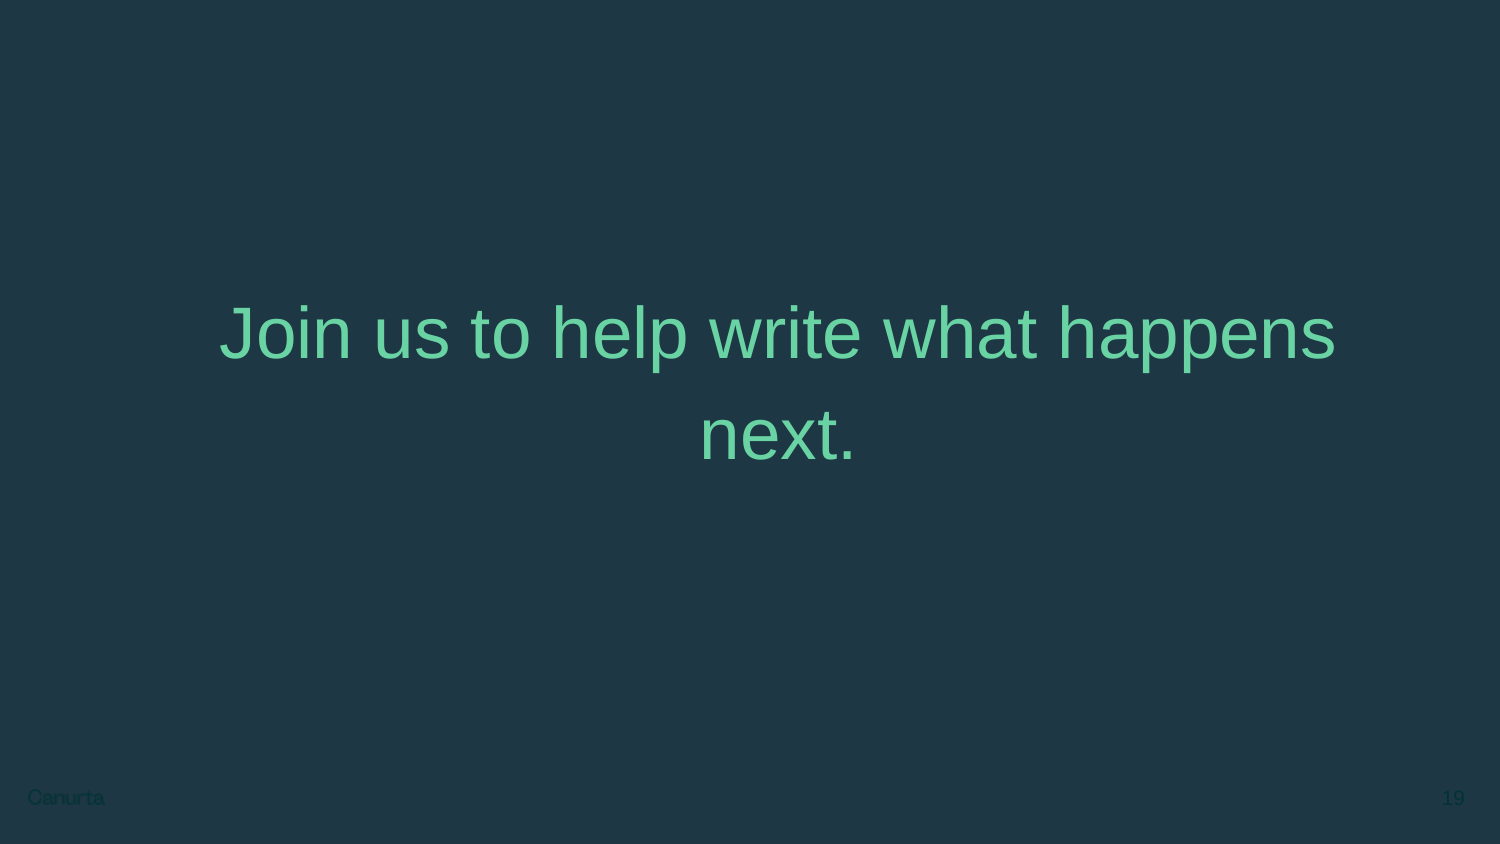

Join us to help write what happens next.
19